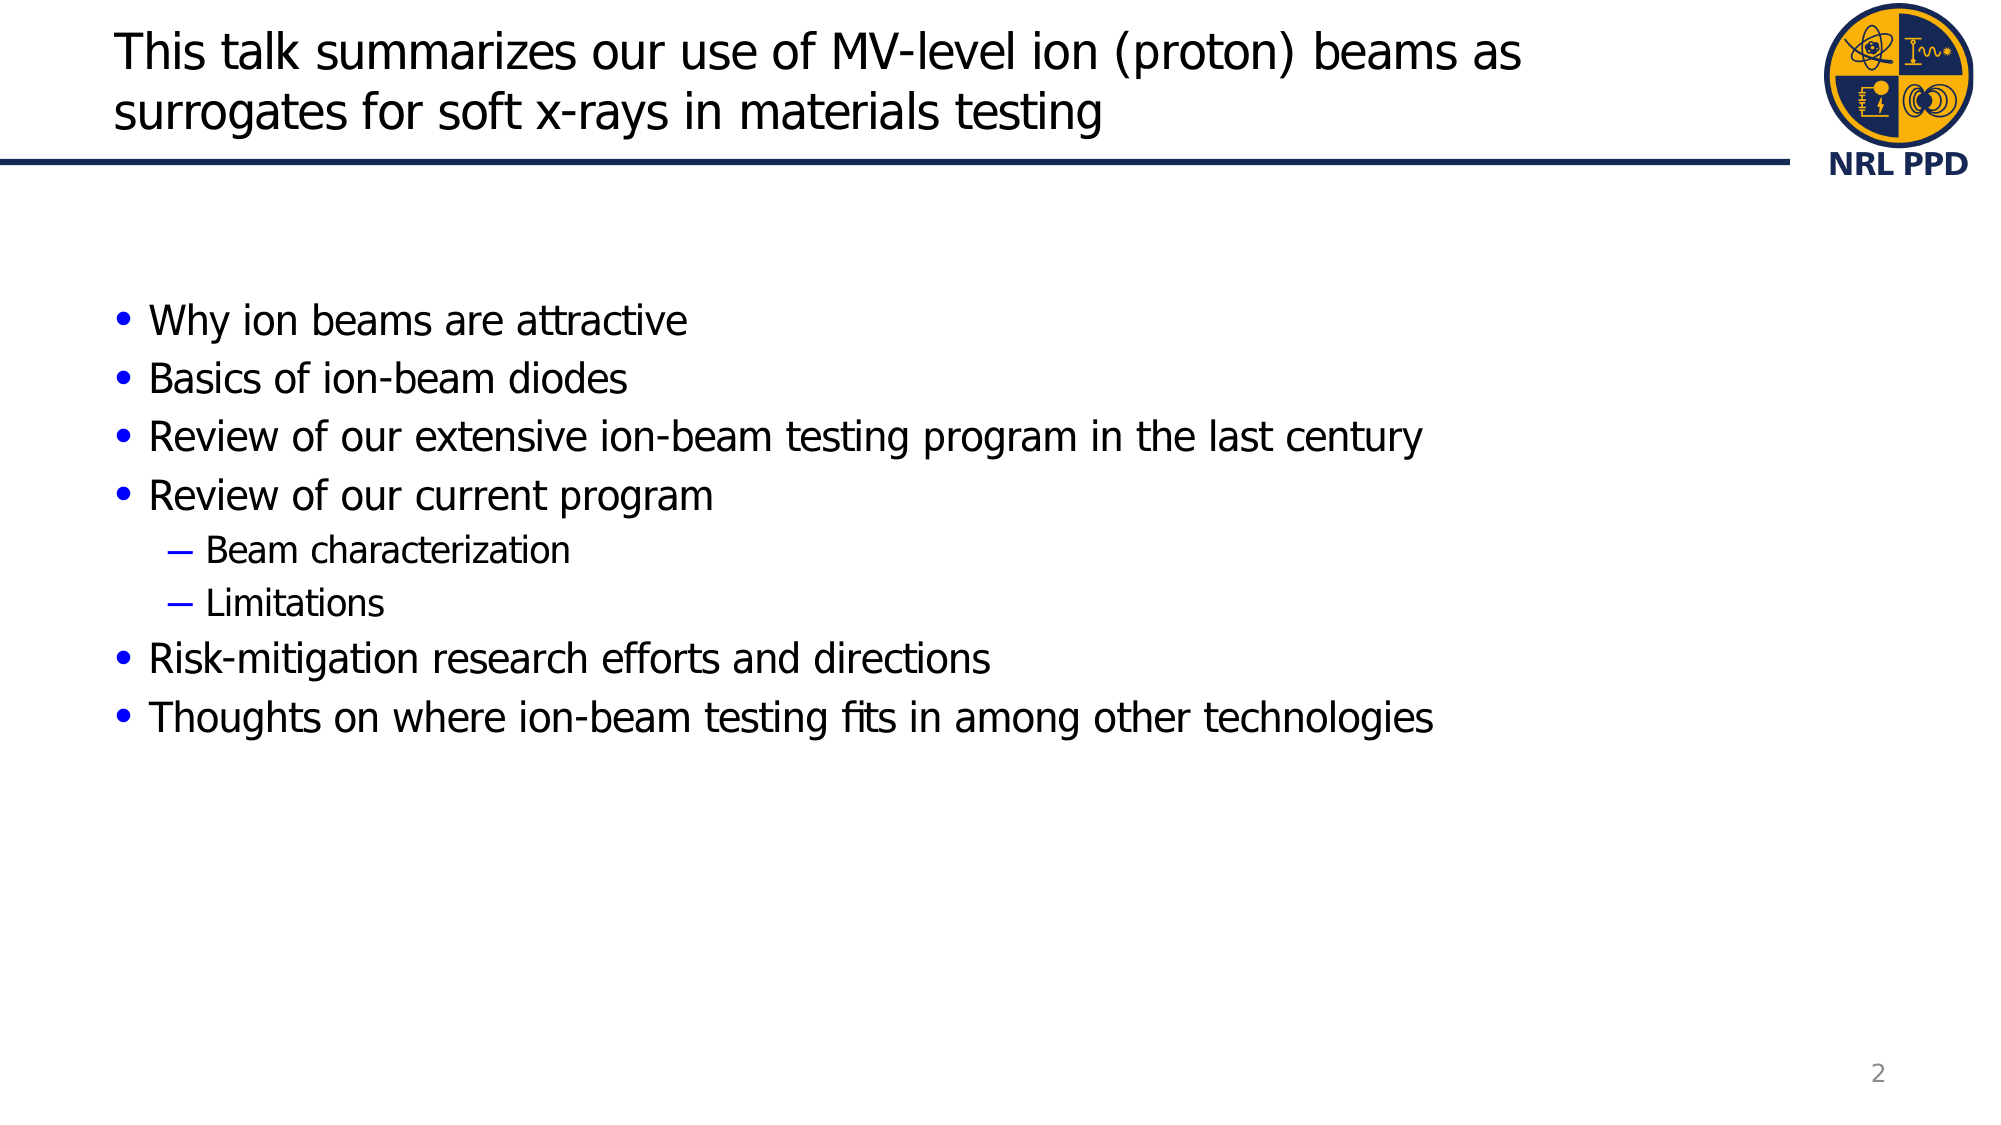

# This talk summarizes our use of MV-level ion (proton) beams as surrogates for soft x-rays in materials testing
Why ion beams are attractive
Basics of ion-beam diodes
Review of our extensive ion-beam testing program in the last century
Review of our current program
Beam characterization
Limitations
Risk-mitigation research efforts and directions
Thoughts on where ion-beam testing fits in among other technologies
2